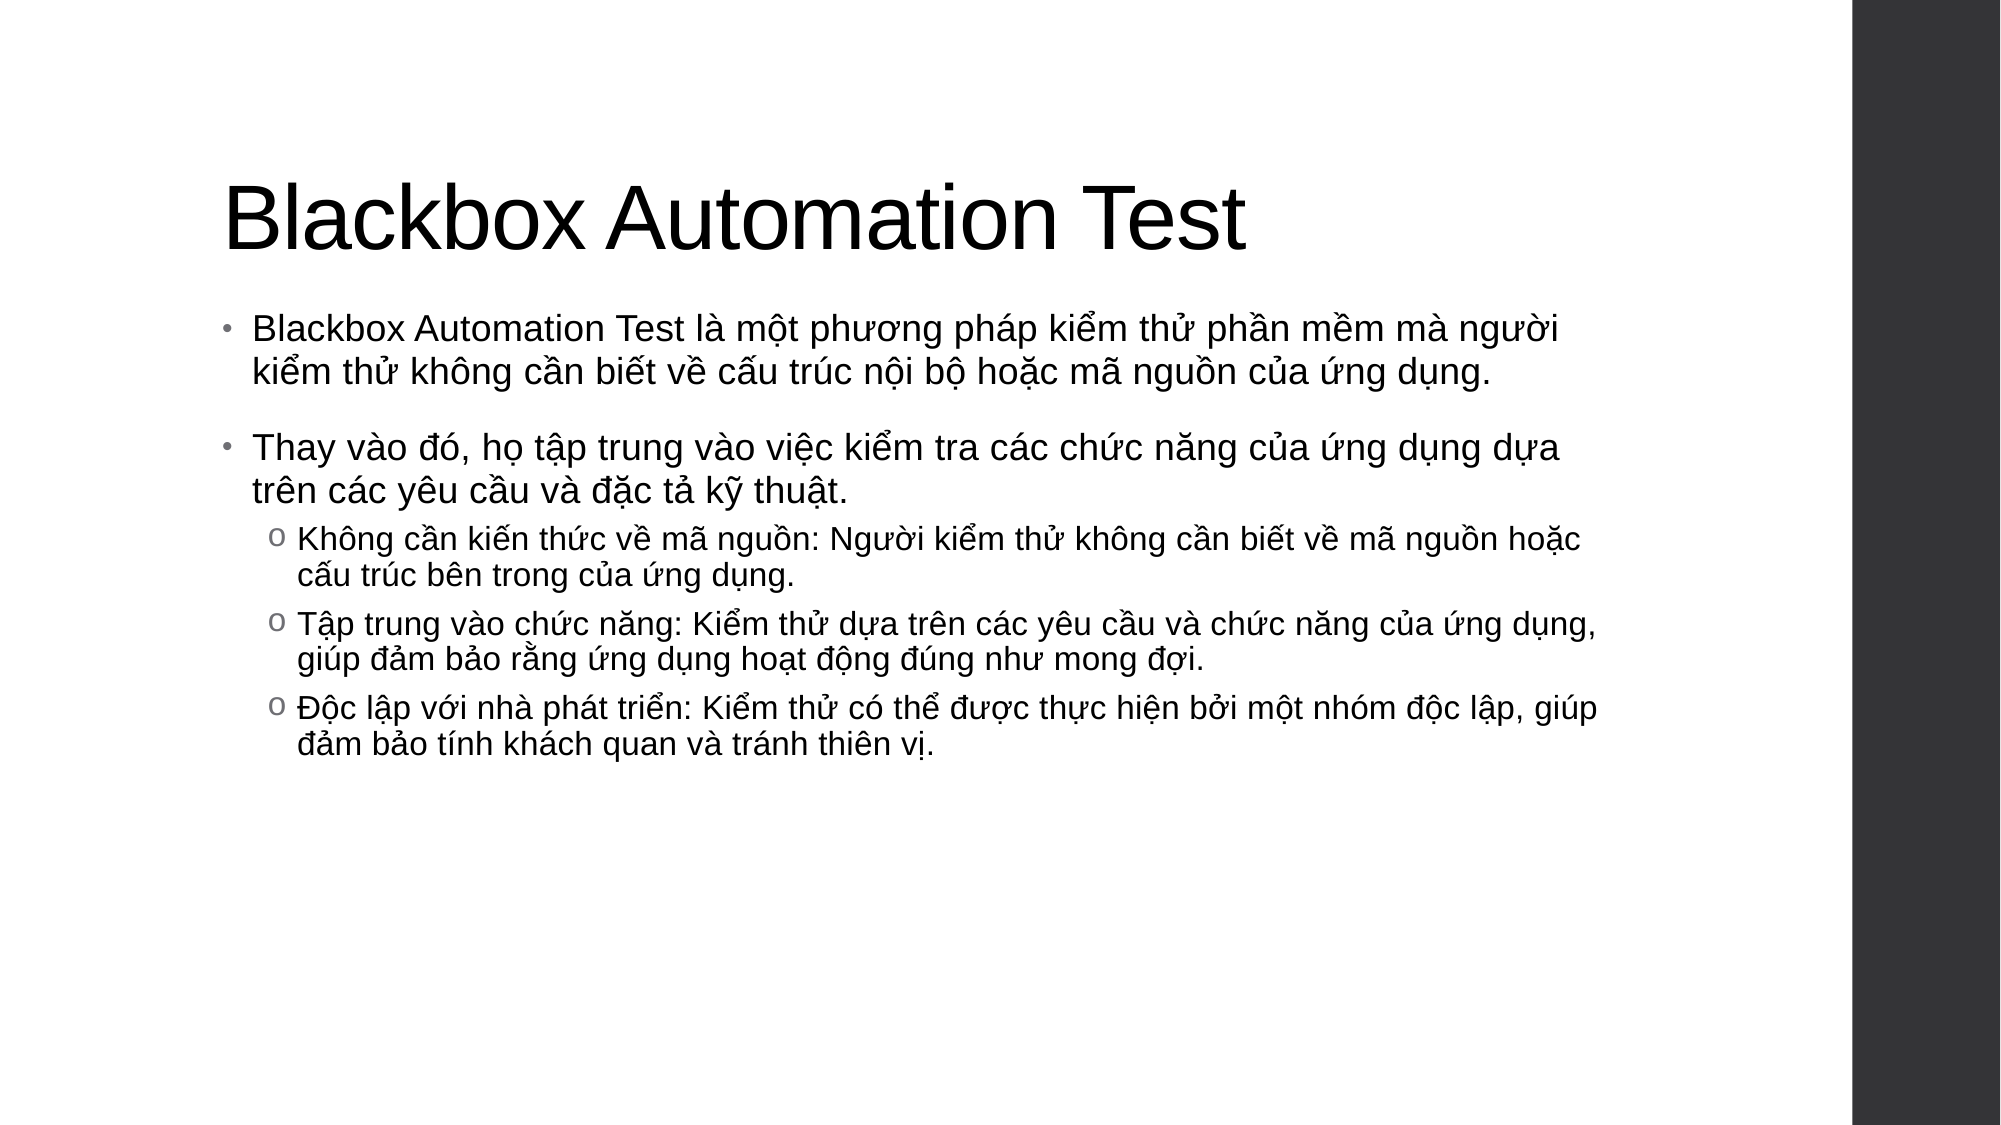

# Blackbox Automation Test
Blackbox Automation Test là một phương pháp kiểm thử phần mềm mà người kiểm thử không cần biết về cấu trúc nội bộ hoặc mã nguồn của ứng dụng.
Thay vào đó, họ tập trung vào việc kiểm tra các chức năng của ứng dụng dựa trên các yêu cầu và đặc tả kỹ thuật.
Không cần kiến thức về mã nguồn: Người kiểm thử không cần biết về mã nguồn hoặc cấu trúc bên trong của ứng dụng.
Tập trung vào chức năng: Kiểm thử dựa trên các yêu cầu và chức năng của ứng dụng, giúp đảm bảo rằng ứng dụng hoạt động đúng như mong đợi.
Độc lập với nhà phát triển: Kiểm thử có thể được thực hiện bởi một nhóm độc lập, giúp đảm bảo tính khách quan và tránh thiên vị.